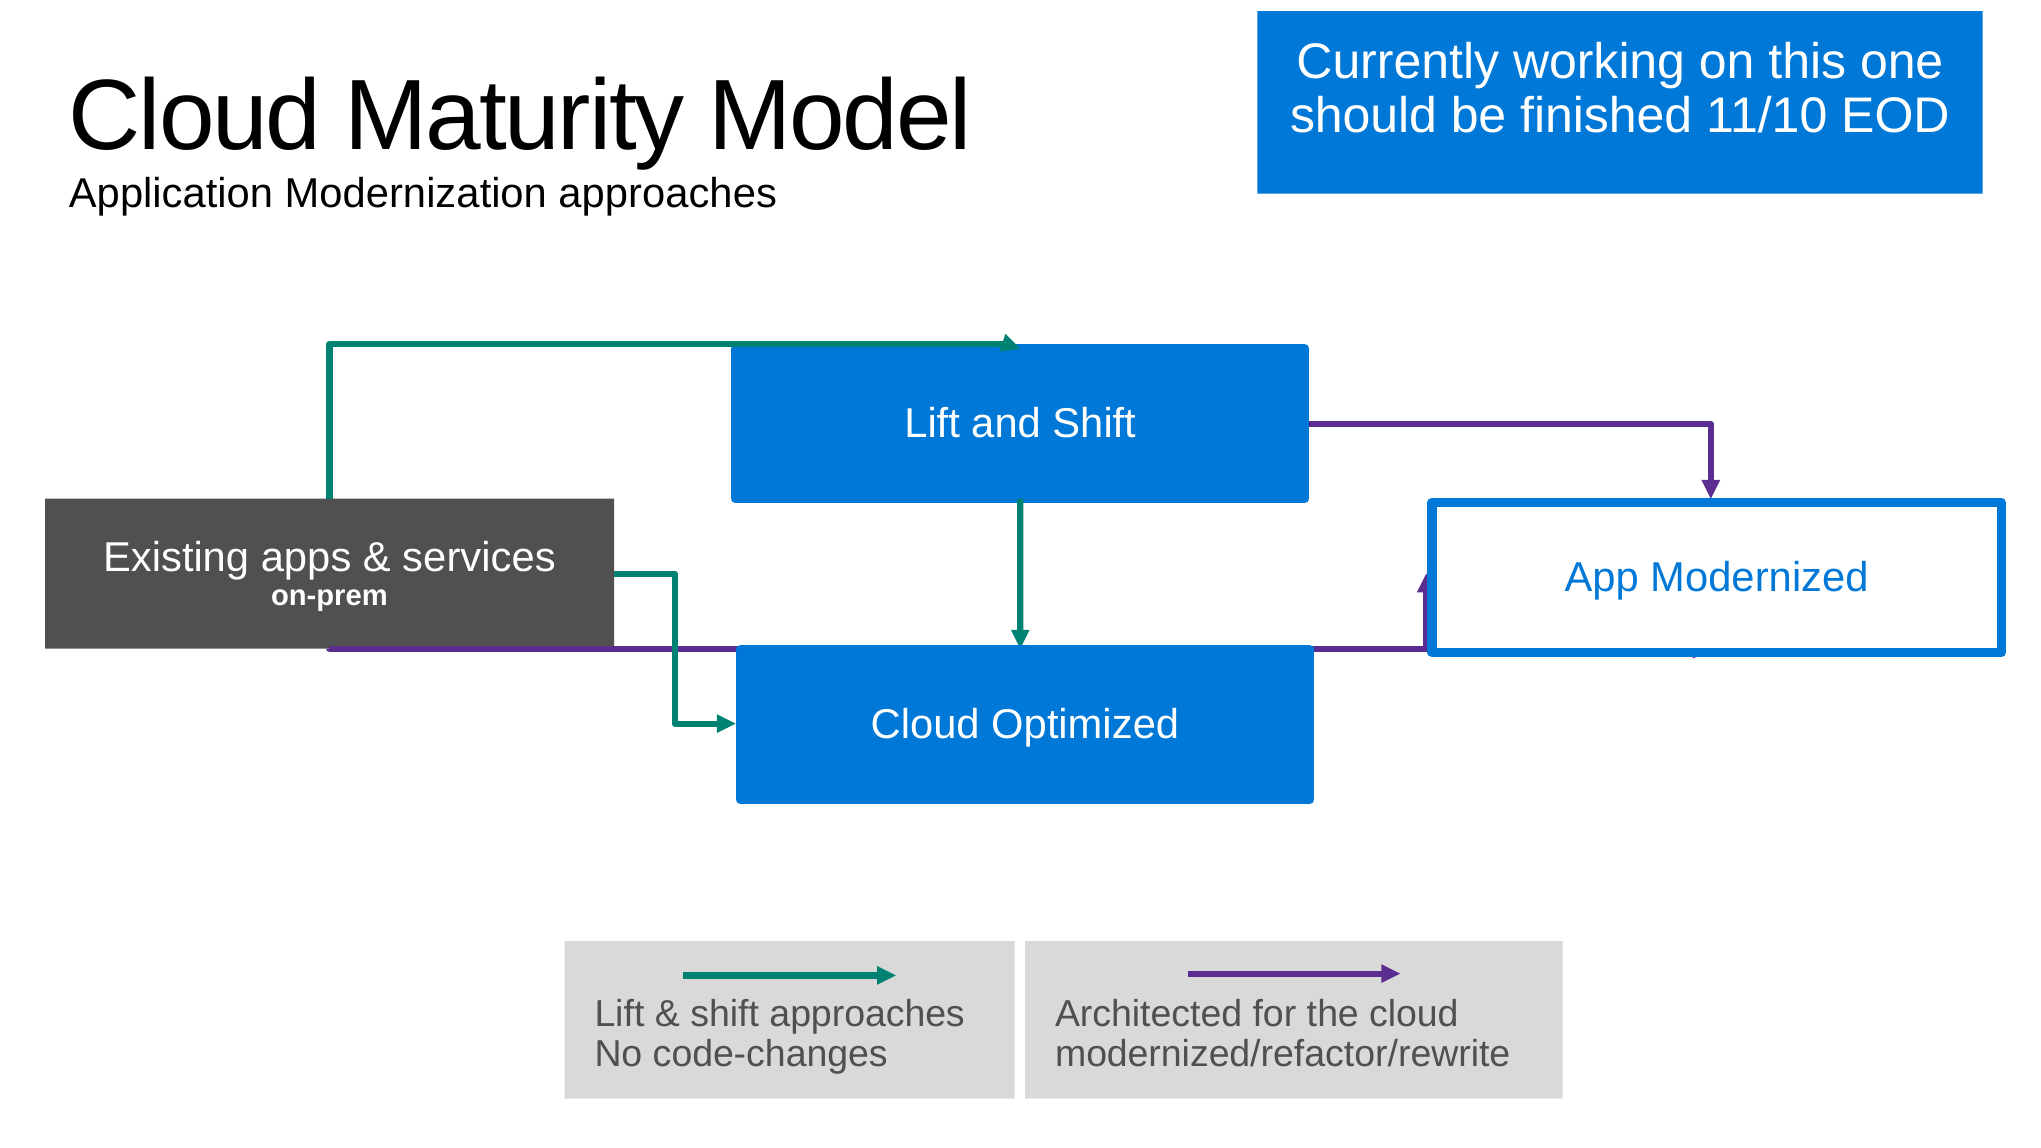

Currently working on this one should be finished 11/10 EOD
# Cloud Maturity Model Application Modernization approaches
Lift and Shift
Existing apps & services
on-prem
App Modernized
Cloud Optimized
Architected for the cloud
modernized/refactor/rewrite
Lift & shift approaches
No code-changes